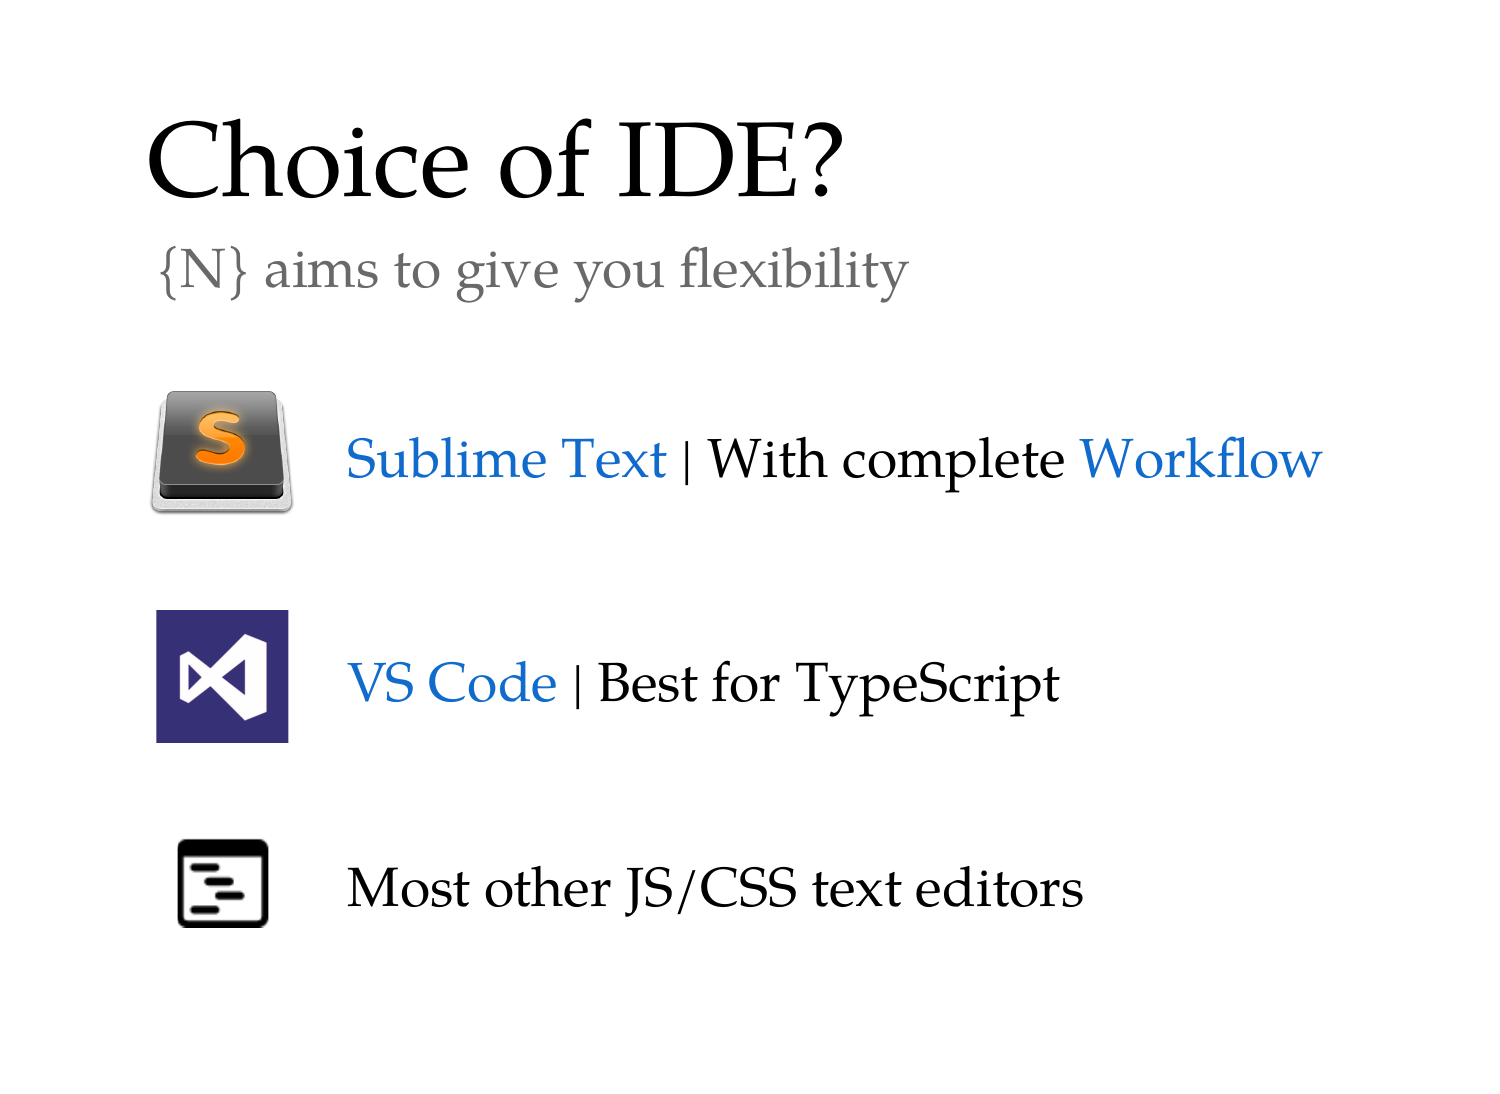

# Choice of IDE?
{N} aims to give you flexibility

Sublime Text | With complete Workflow
VS Code | Best for TypeScript Most other JS/CSS text editors